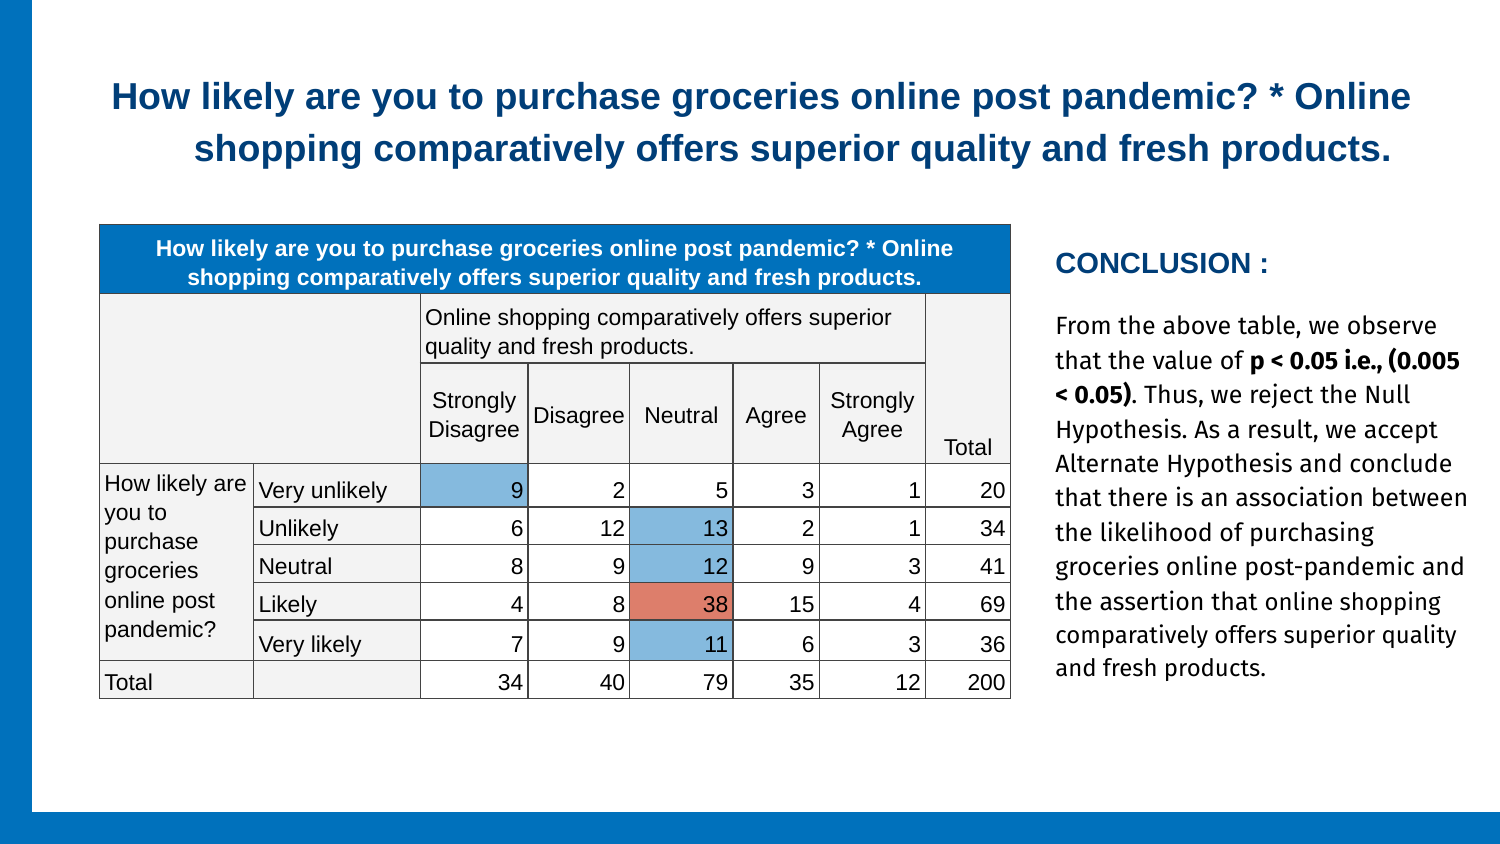

# How likely are you to purchase groceries online post pandemic? * Online
      shopping comparatively offers superior quality and fresh products.

| How likely are you to purchase groceries online post pandemic? \* Online shopping comparatively offers superior quality and fresh products. |  |  |  |  |  |  |  |
| --- | --- | --- | --- | --- | --- | --- | --- |
|  |  | Online shopping comparatively offers superior quality and fresh products. |  |  |  |  | Total |
|  |  | Strongly Disagree | Disagree | Neutral | Agree | Strongly Agree |  |
| How likely are you to purchase groceries online post pandemic? | Very unlikely | 9 | 2 | 5 | 3 | 1 | 20 |
|  | Unlikely | 6 | 12 | 13 | 2 | 1 | 34 |
|  | Neutral | 8 | 9 | 12 | 9 | 3 | 41 |
|  | Likely | 4 | 8 | 38 | 15 | 4 | 69 |
|  | Very likely | 7 | 9 | 11 | 6 | 3 | 36 |
| Total |  | 34 | 40 | 79 | 35 | 12 | 200 |
CONCLUSION :

From the above table, we observe that the value of p < 0.05 i.e., (0.005 < 0.05). Thus, we reject the Null Hypothesis. As a result, we accept Alternate Hypothesis and conclude that there is an association between the likelihood of purchasing groceries online post-pandemic and the assertion that online shopping comparatively offers superior quality and fresh products.